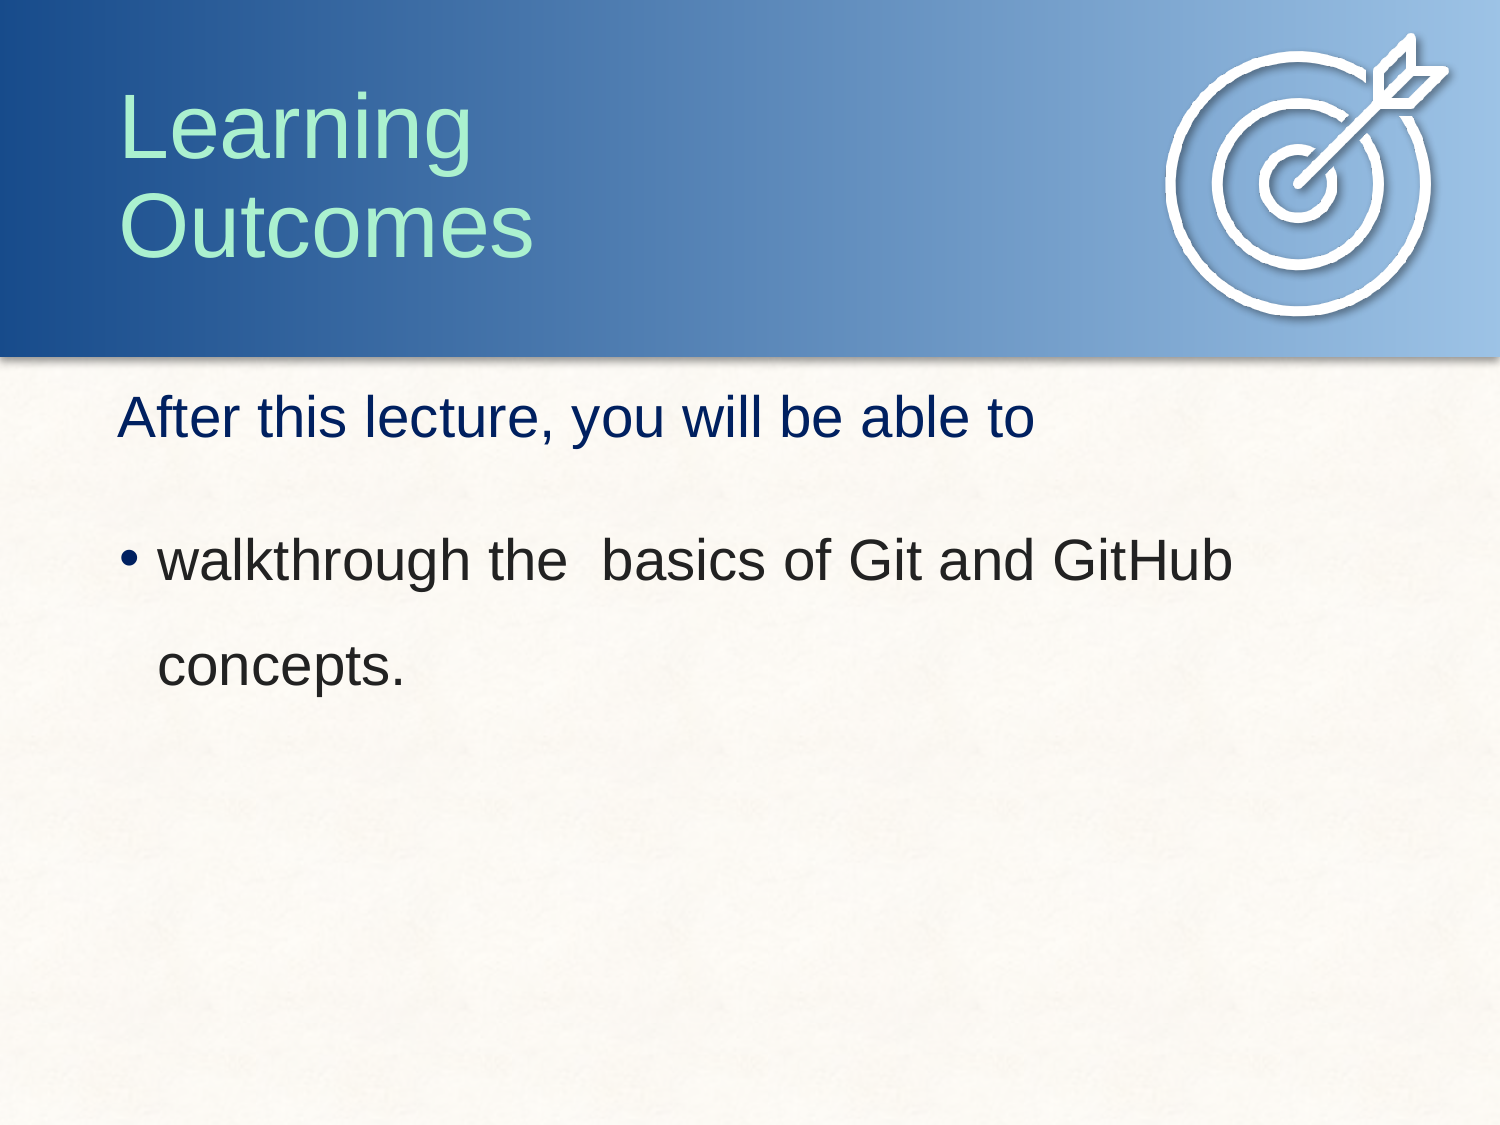

walkthrough the  basics of Git and GitHub concepts.